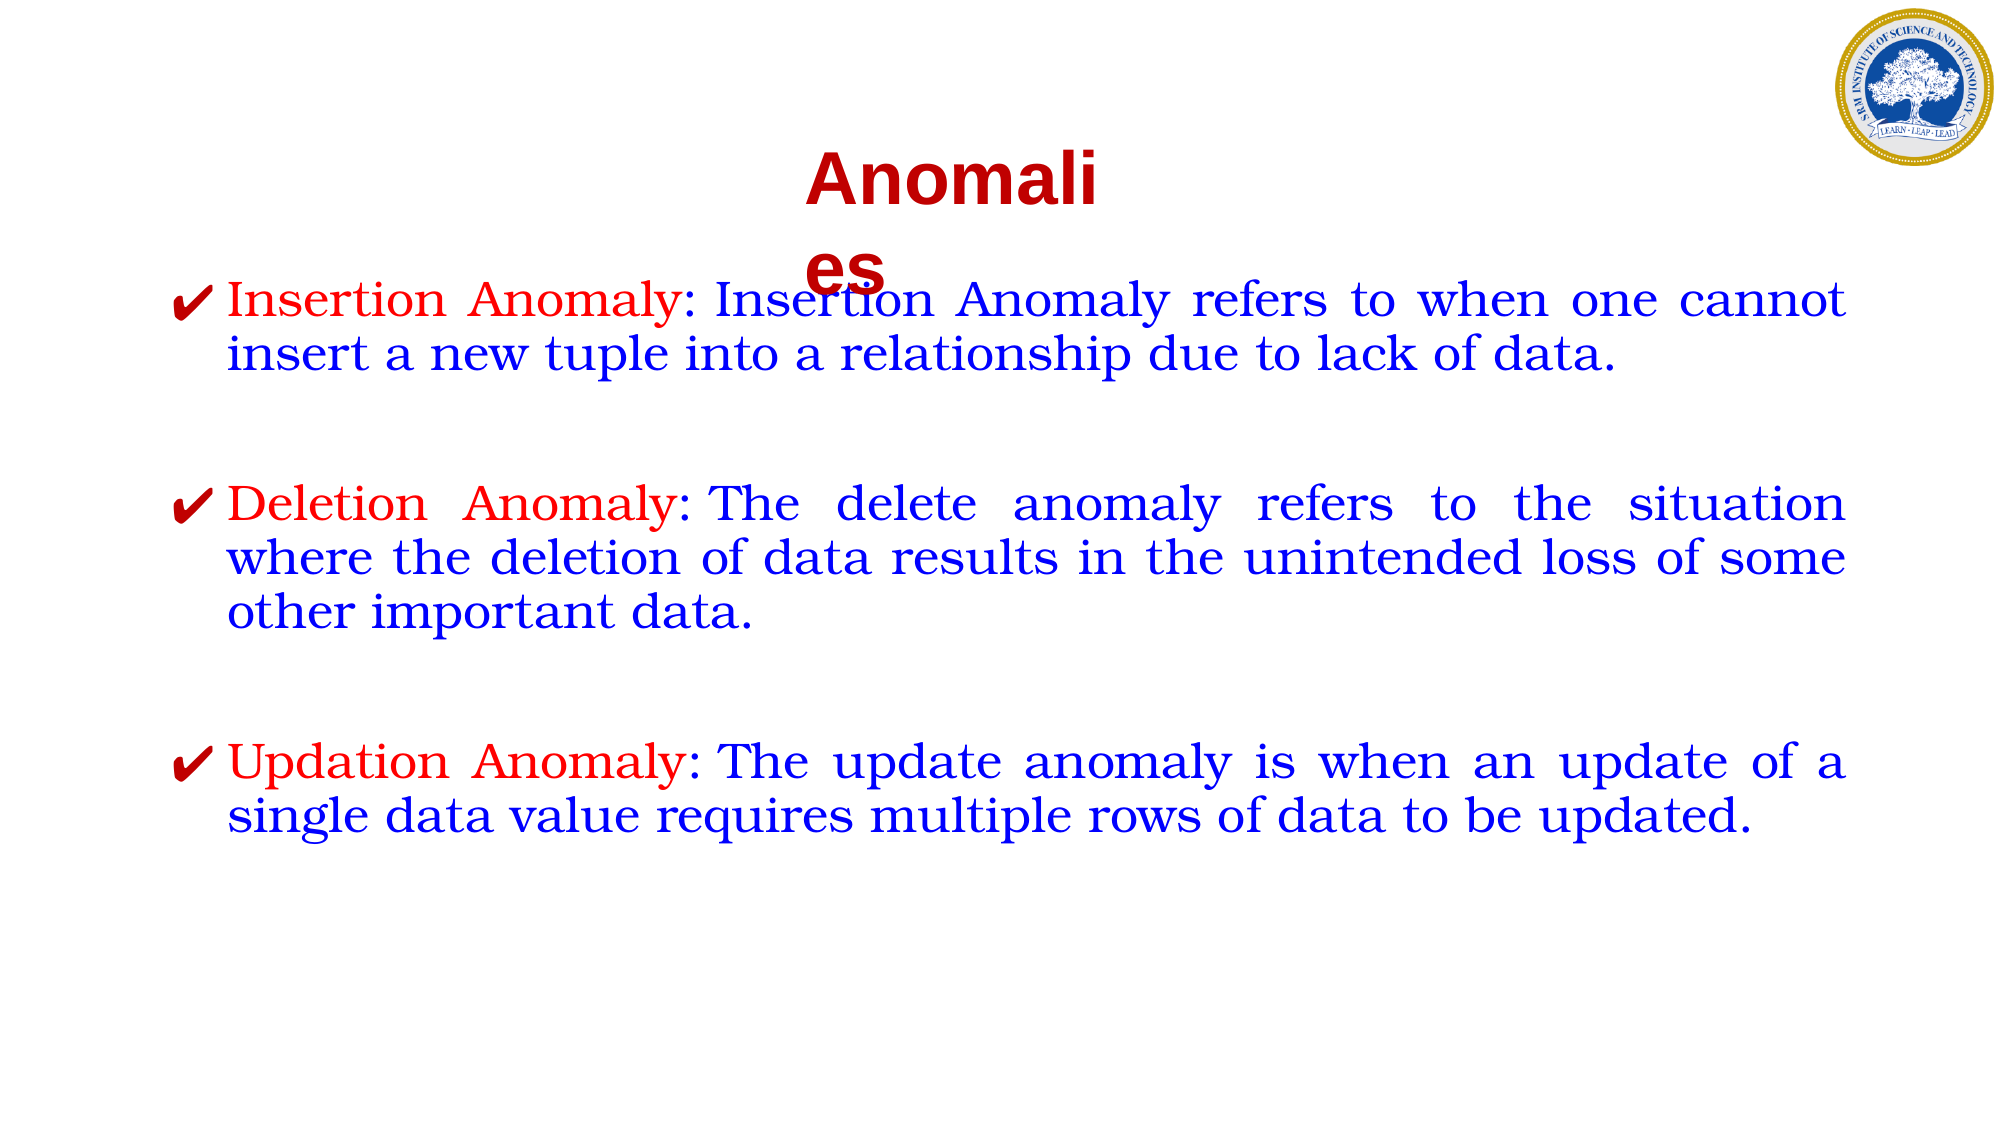

Anomalies

Insertion Anomaly: Insertion Anomaly refers to when one cannot insert a new tuple into a relationship due to lack of data.

Deletion Anomaly: The delete anomaly refers to the situation where the deletion of data results in the unintended loss of some other important data.

Updation Anomaly: The update anomaly is when an update of a single data value requires multiple rows of data to be updated.